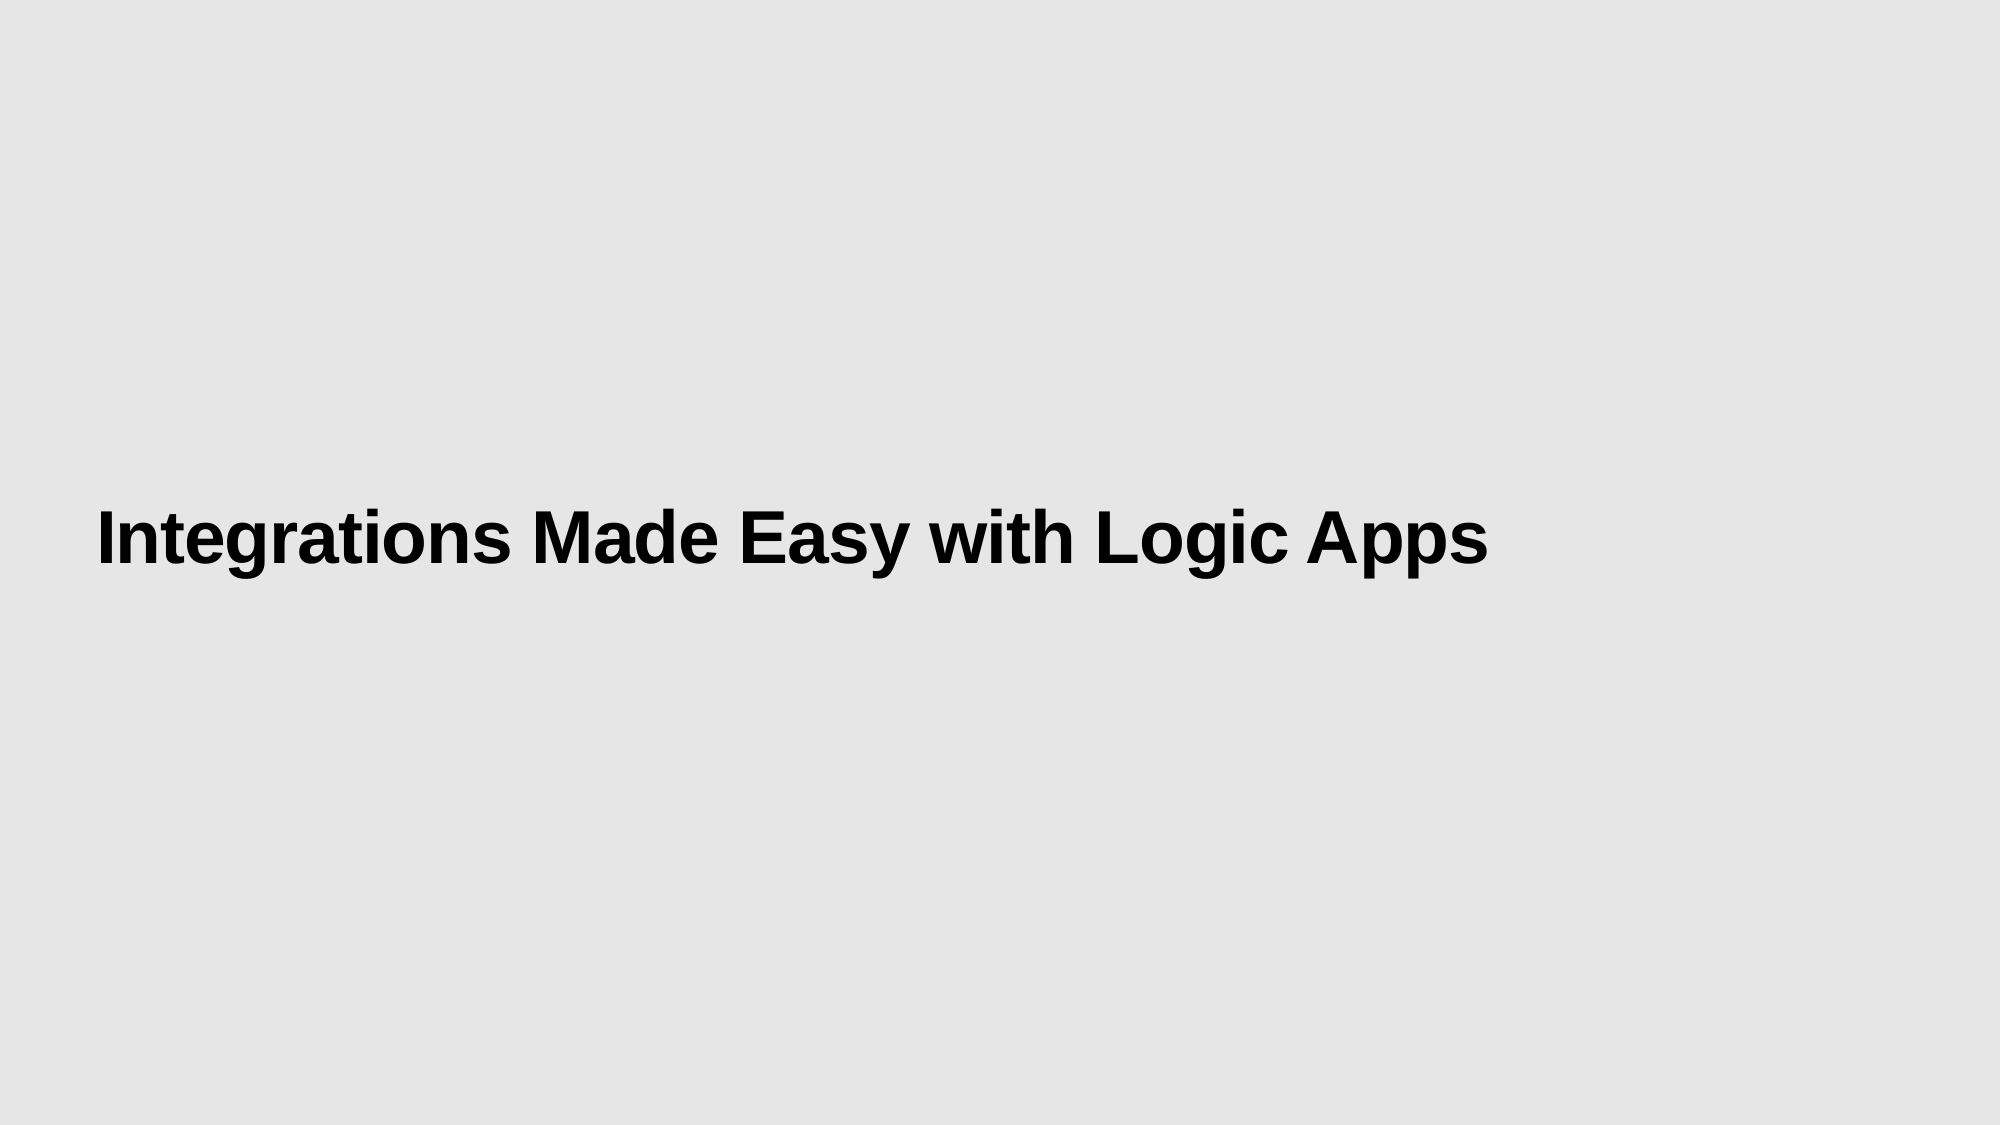

# Integrations Made Easy with Logic Apps